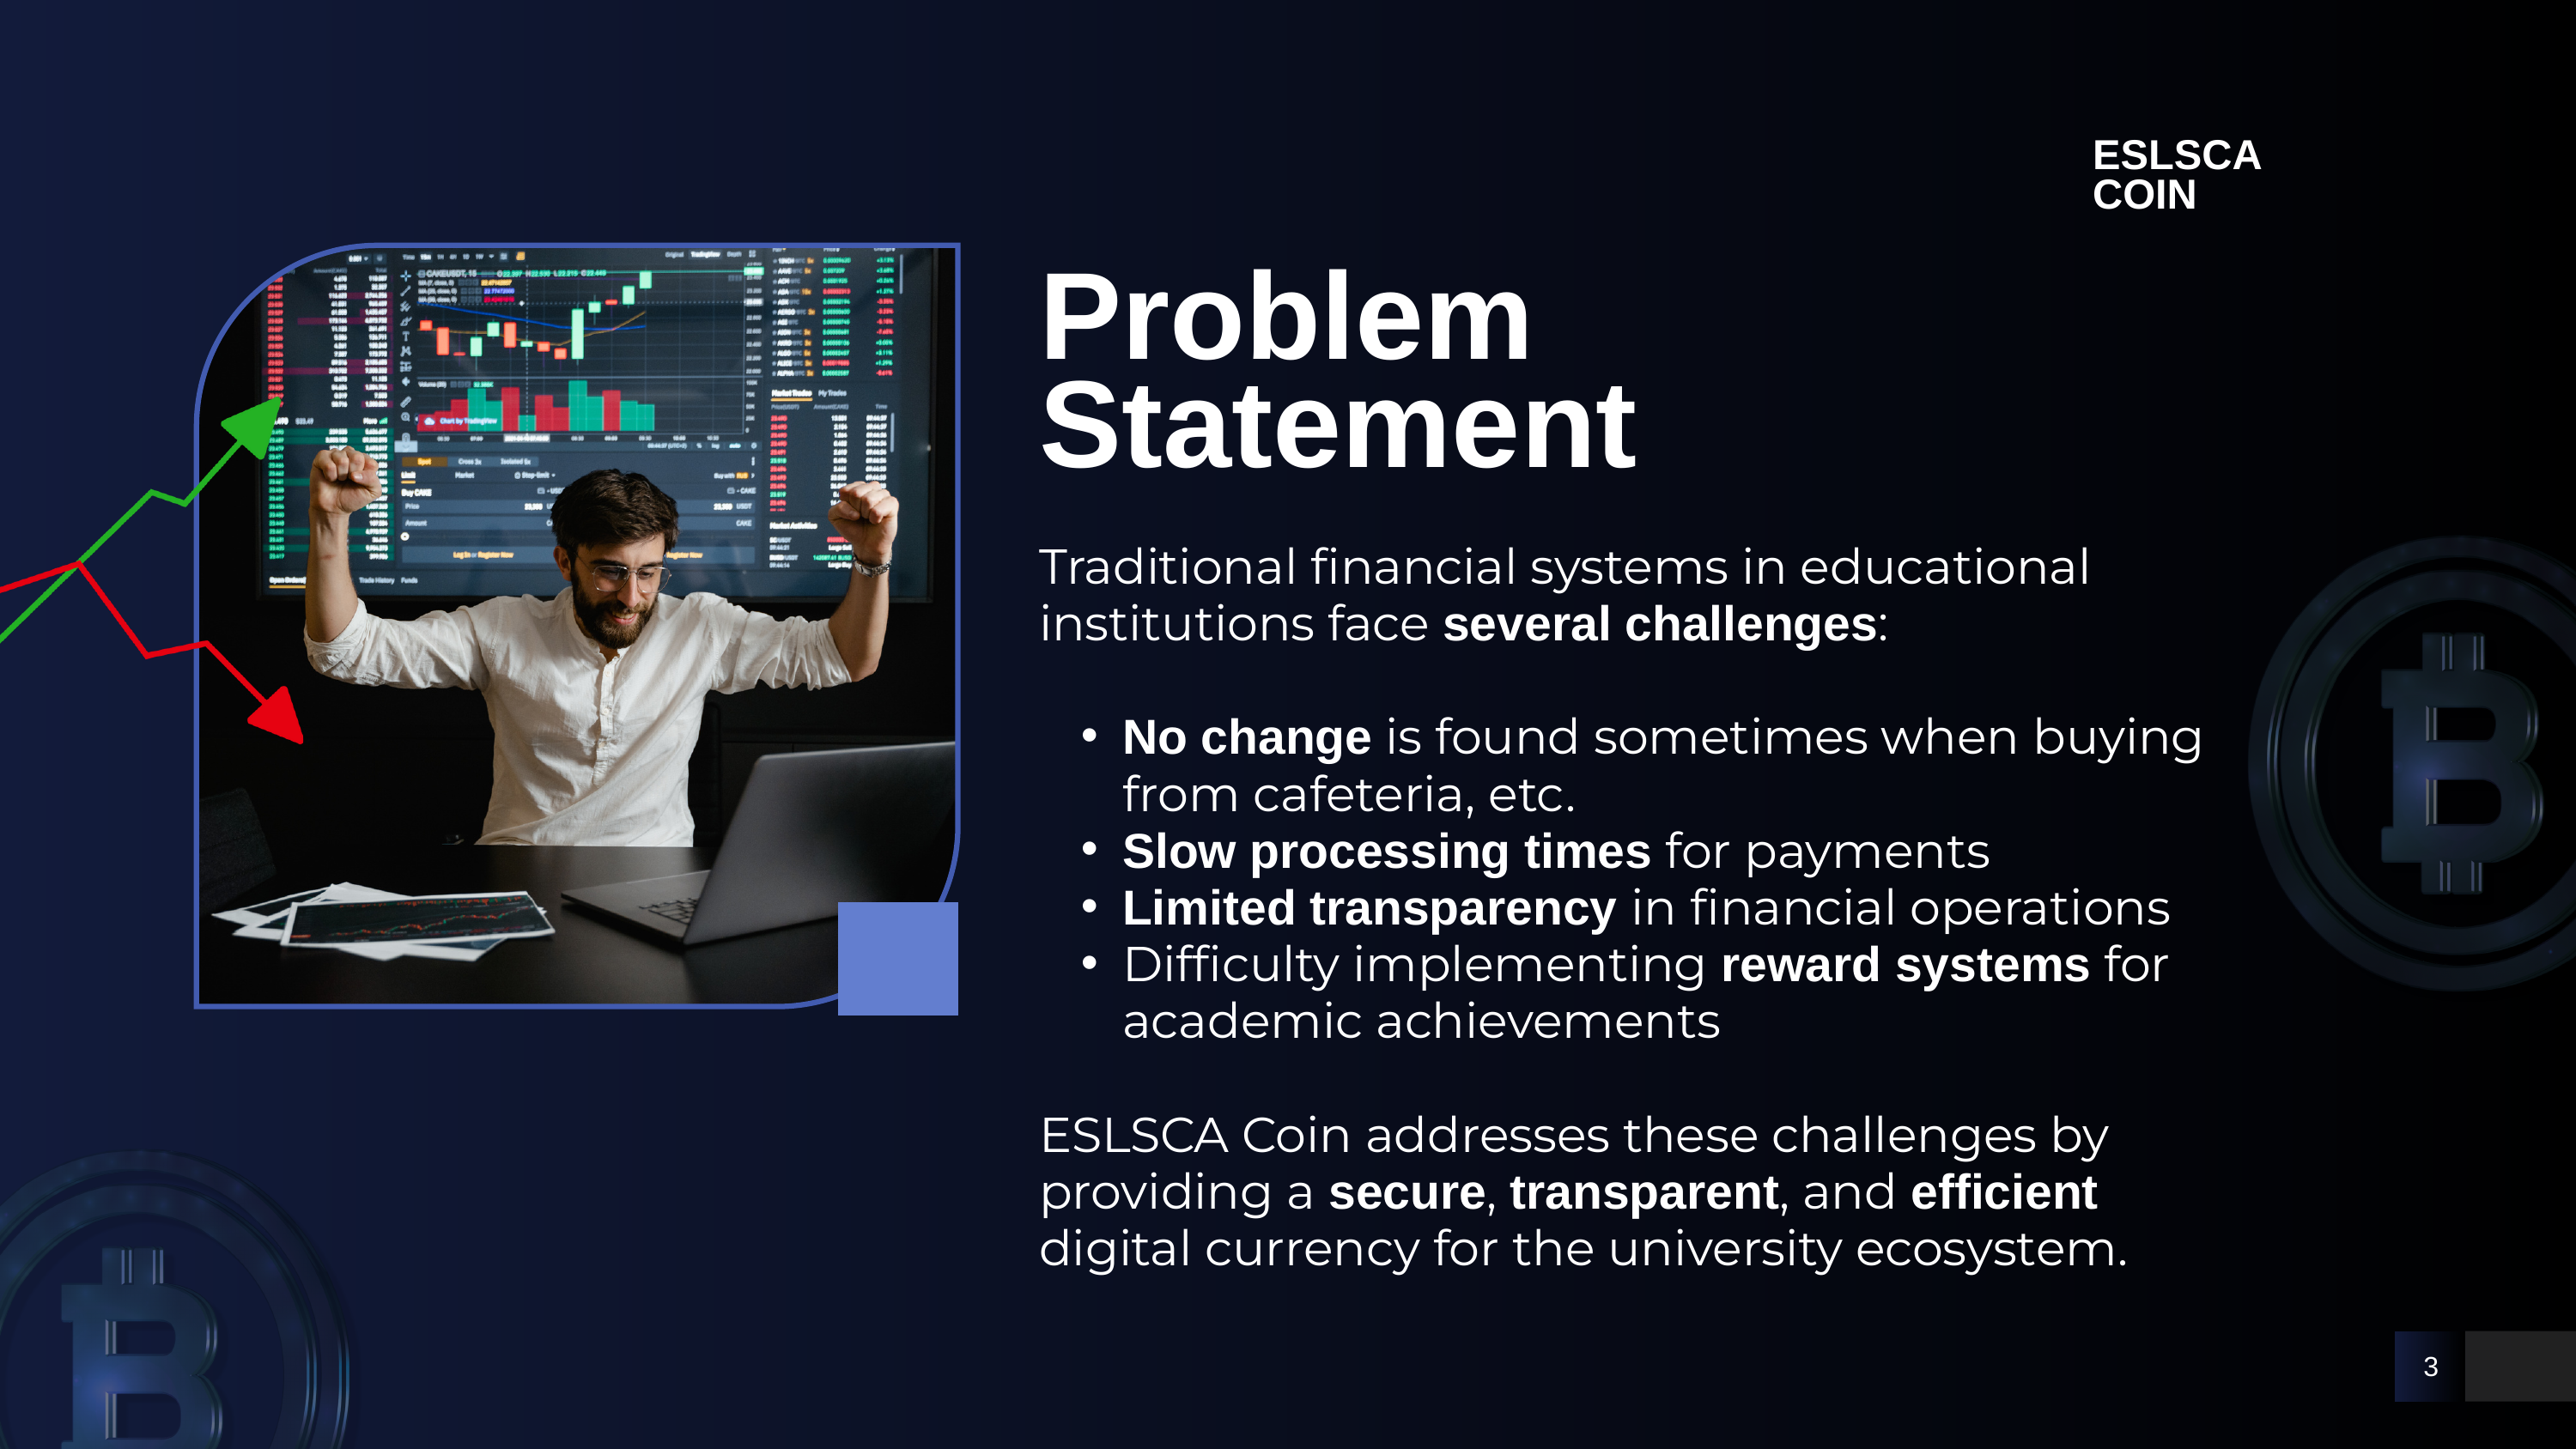

ESLSCA
COIN

Problem
Statement

Traditional financial systems in educational institutions face several challenges:

No change is found sometimes when buying from cafeteria, etc.
Slow processing times for payments
Limited transparency in financial operations
Difficulty implementing reward systems for academic achievements

ESLSCA Coin addresses these challenges by providing a secure, transparent, and efficient digital currency for the university ecosystem.

3